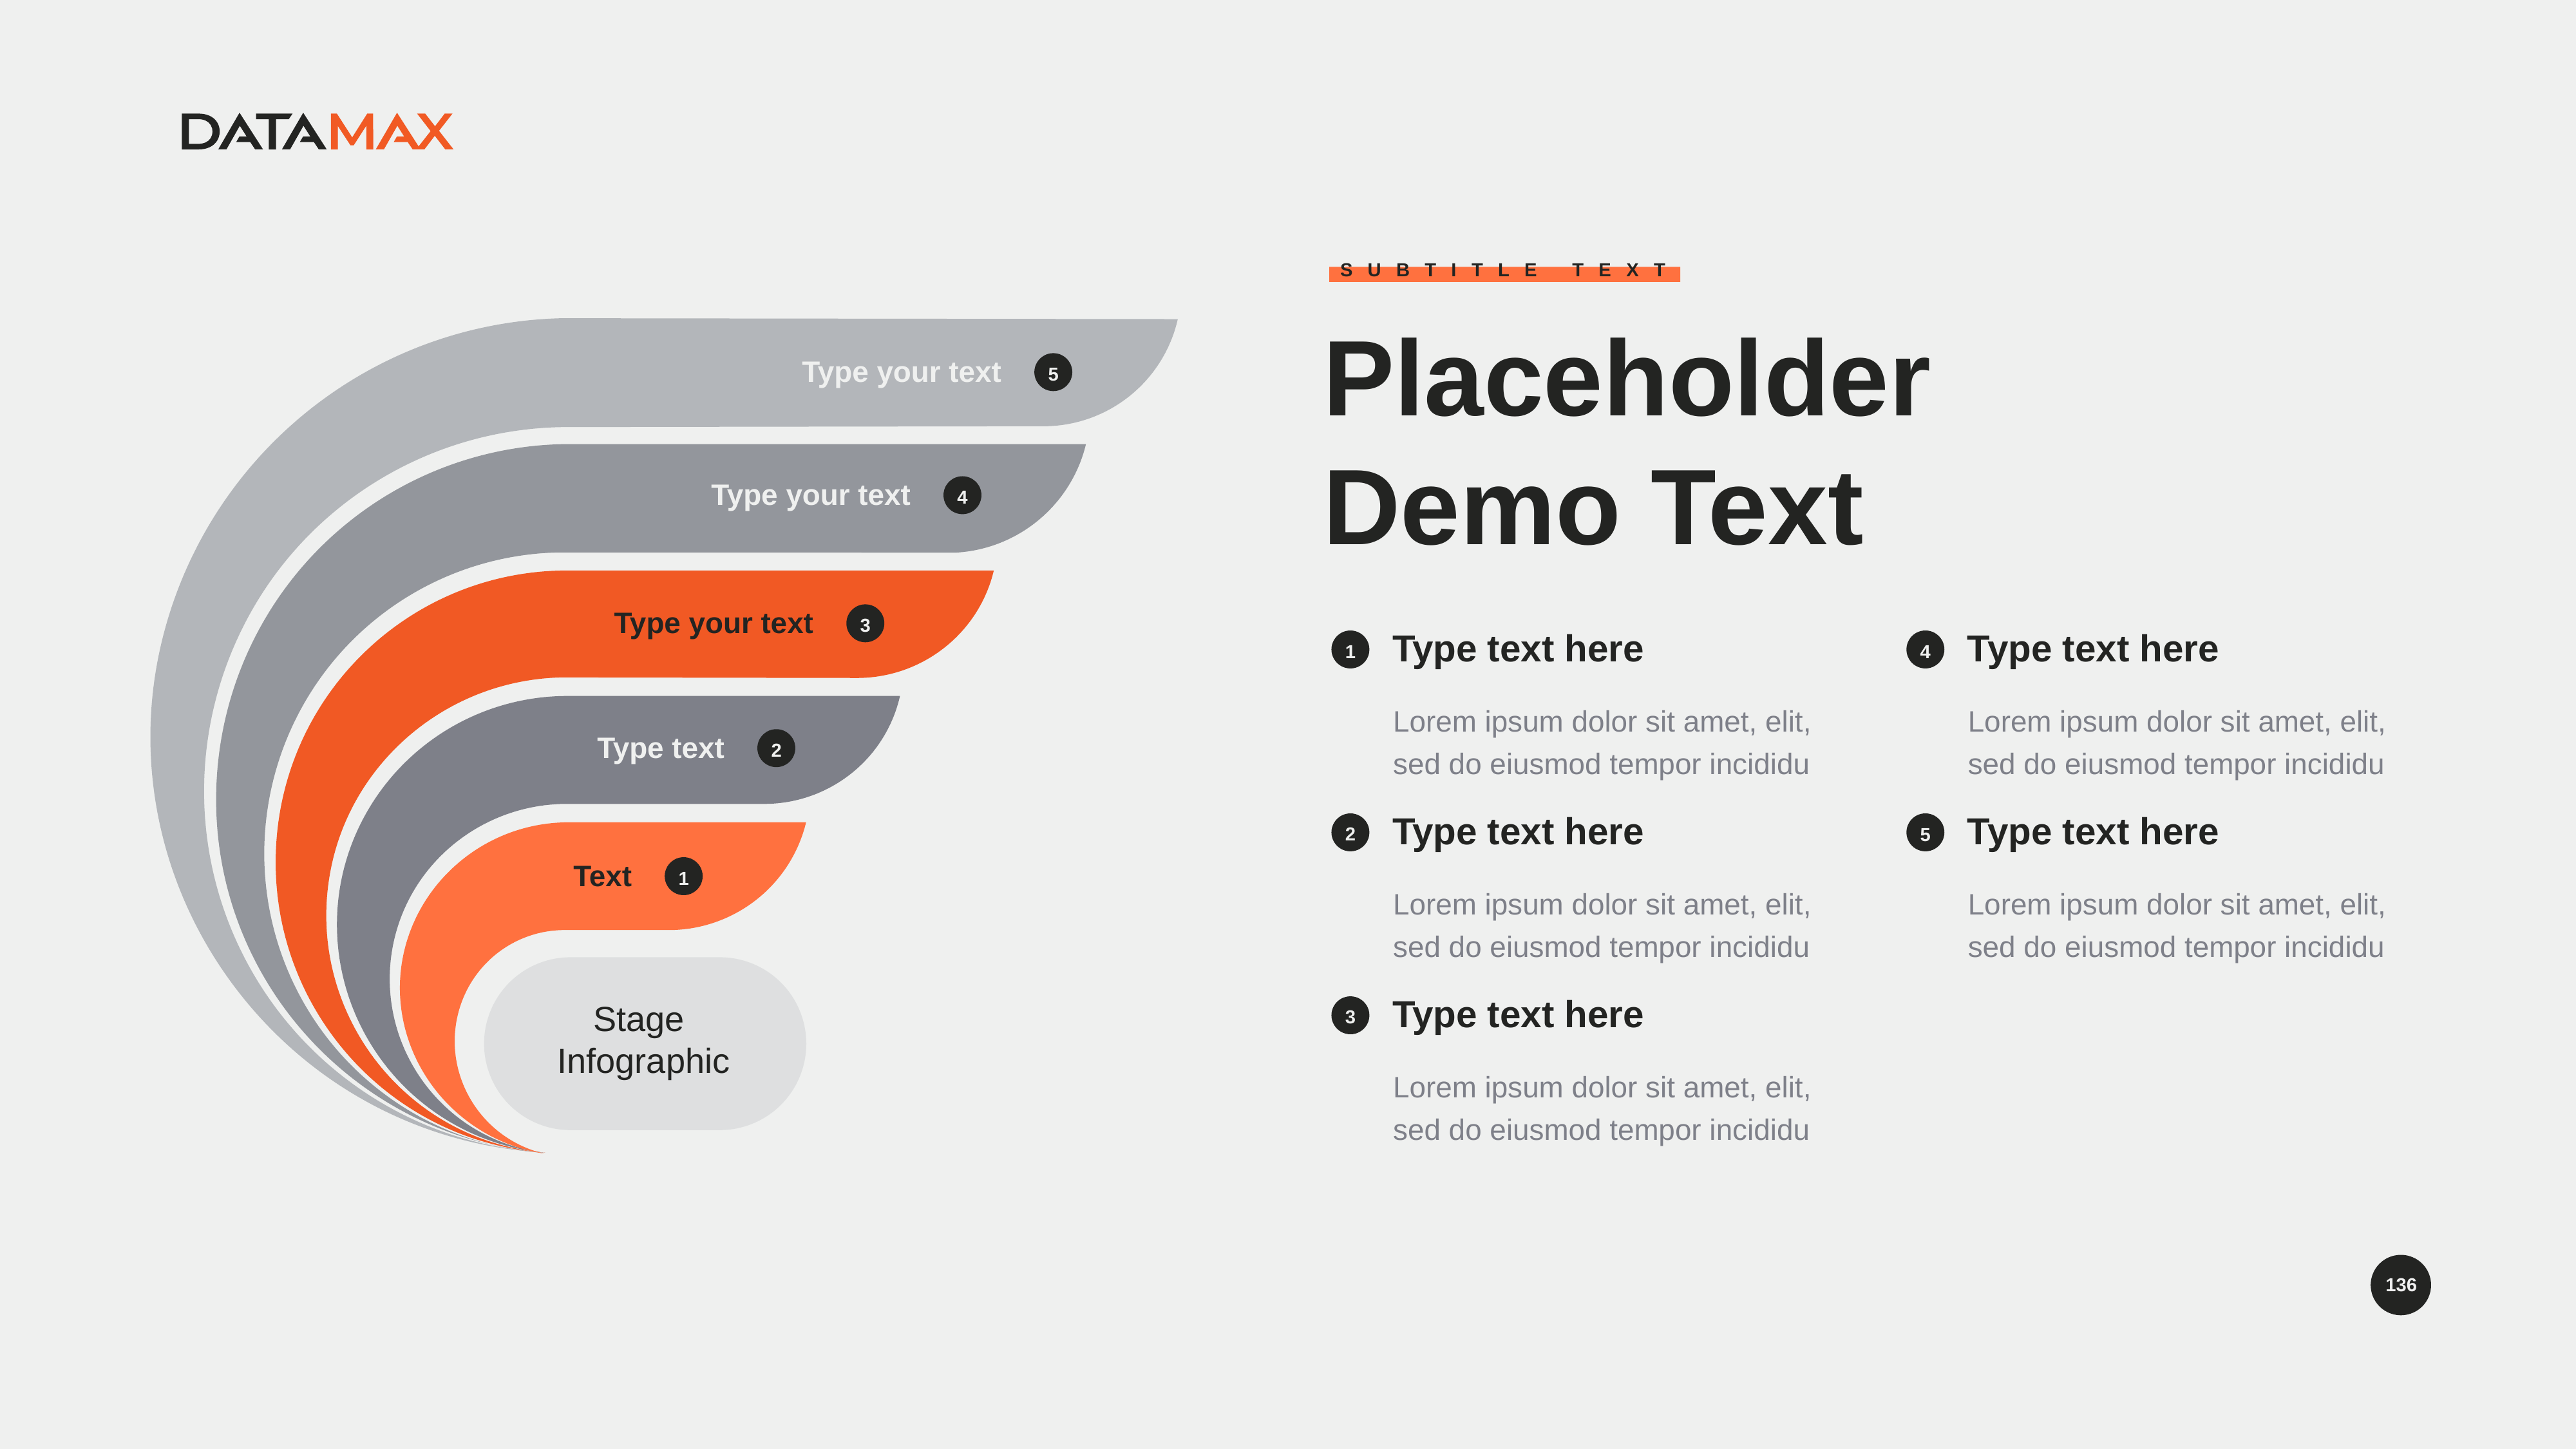

Subtitle Text

Placeholder Demo Text

Type your text
5

Type your text
4

Type your text
3

Type text here
Type text here
1
4

Lorem ipsum dolor sit amet, elit, sed do eiusmod tempor incididu
Lorem ipsum dolor sit amet, elit, sed do eiusmod tempor incididu
Type text here
Type text here
2
5

Lorem ipsum dolor sit amet, elit, sed do eiusmod tempor incididu
Lorem ipsum dolor sit amet, elit, sed do eiusmod tempor incididu
Type text here
3

Lorem ipsum dolor sit amet, elit, sed do eiusmod tempor incididu

Type text
2

Text
1

Stage
Infographic
136